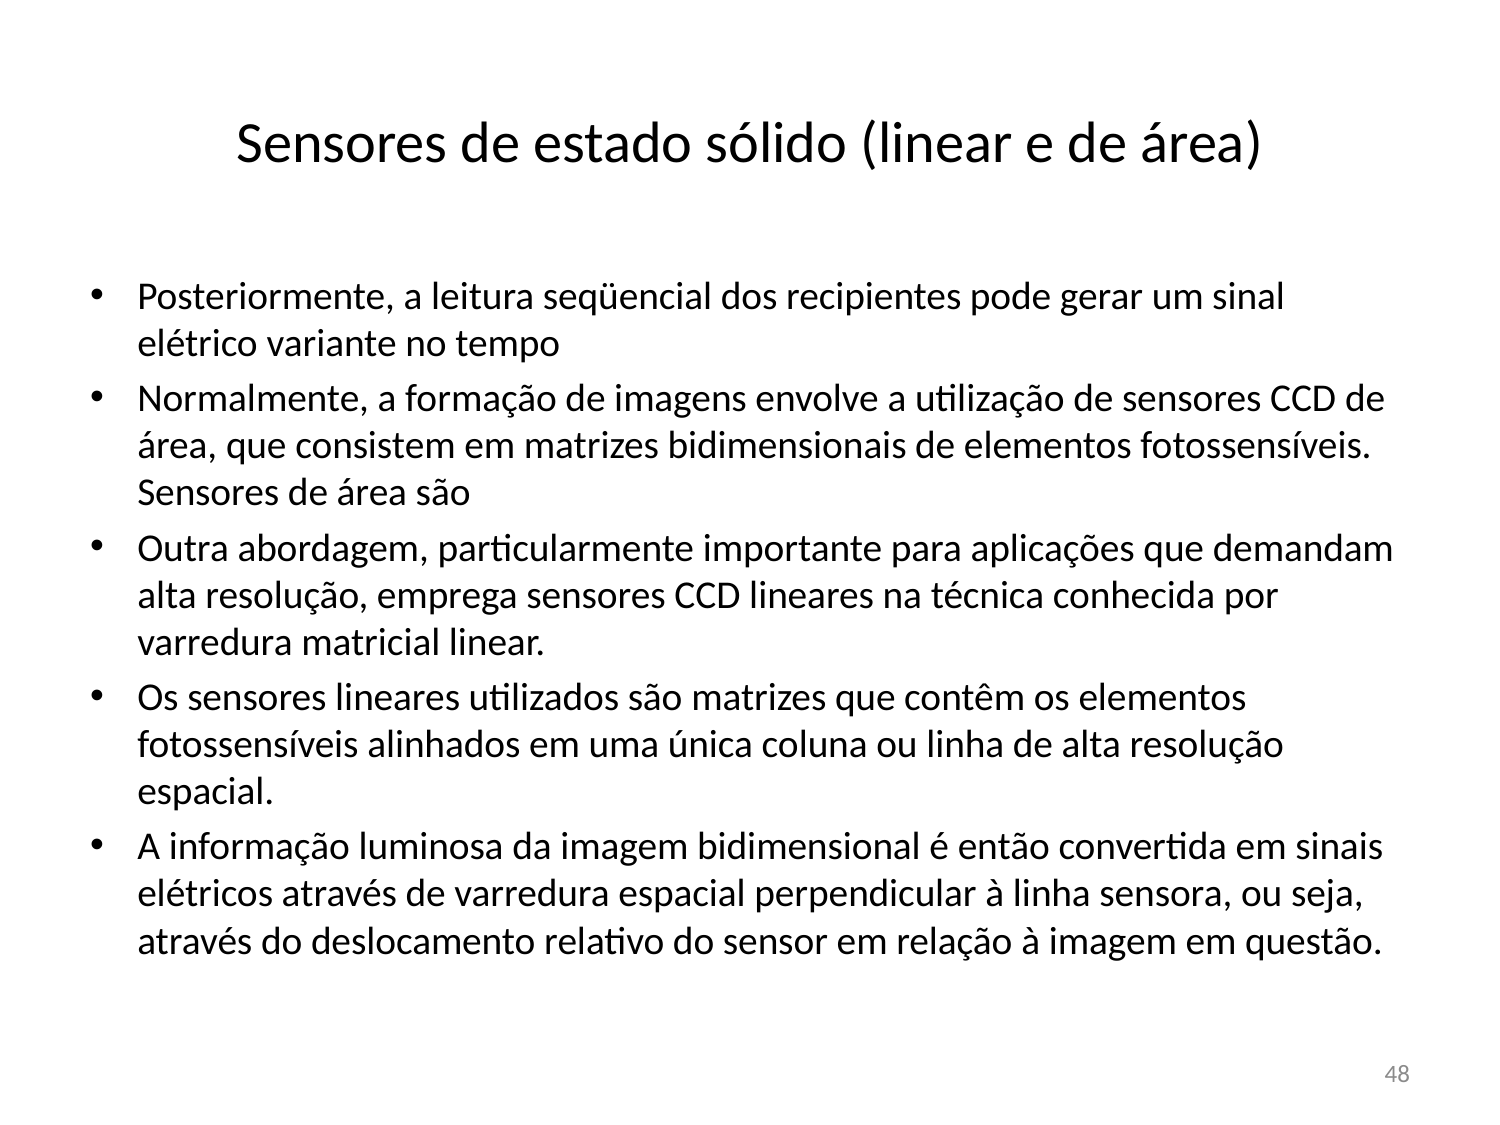

# Sensores de estado sólido (linear e de área)
Posteriormente, a leitura seqüencial dos recipientes pode gerar um sinal elétrico variante no tempo
Normalmente, a formação de imagens envolve a utilização de sensores CCD de área, que consistem em matrizes bidimensionais de elementos fotossensíveis. Sensores de área são
Outra abordagem, particularmente importante para aplicações que demandam alta resolução, emprega sensores CCD lineares na técnica conhecida por varredura matricial linear.
Os sensores lineares utilizados são matrizes que contêm os elementos fotossensíveis alinhados em uma única coluna ou linha de alta resolução espacial.
A informação luminosa da imagem bidimensional é então convertida em sinais elétricos através de varredura espacial perpendicular à linha sensora, ou seja, através do deslocamento relativo do sensor em relação à imagem em questão.
48